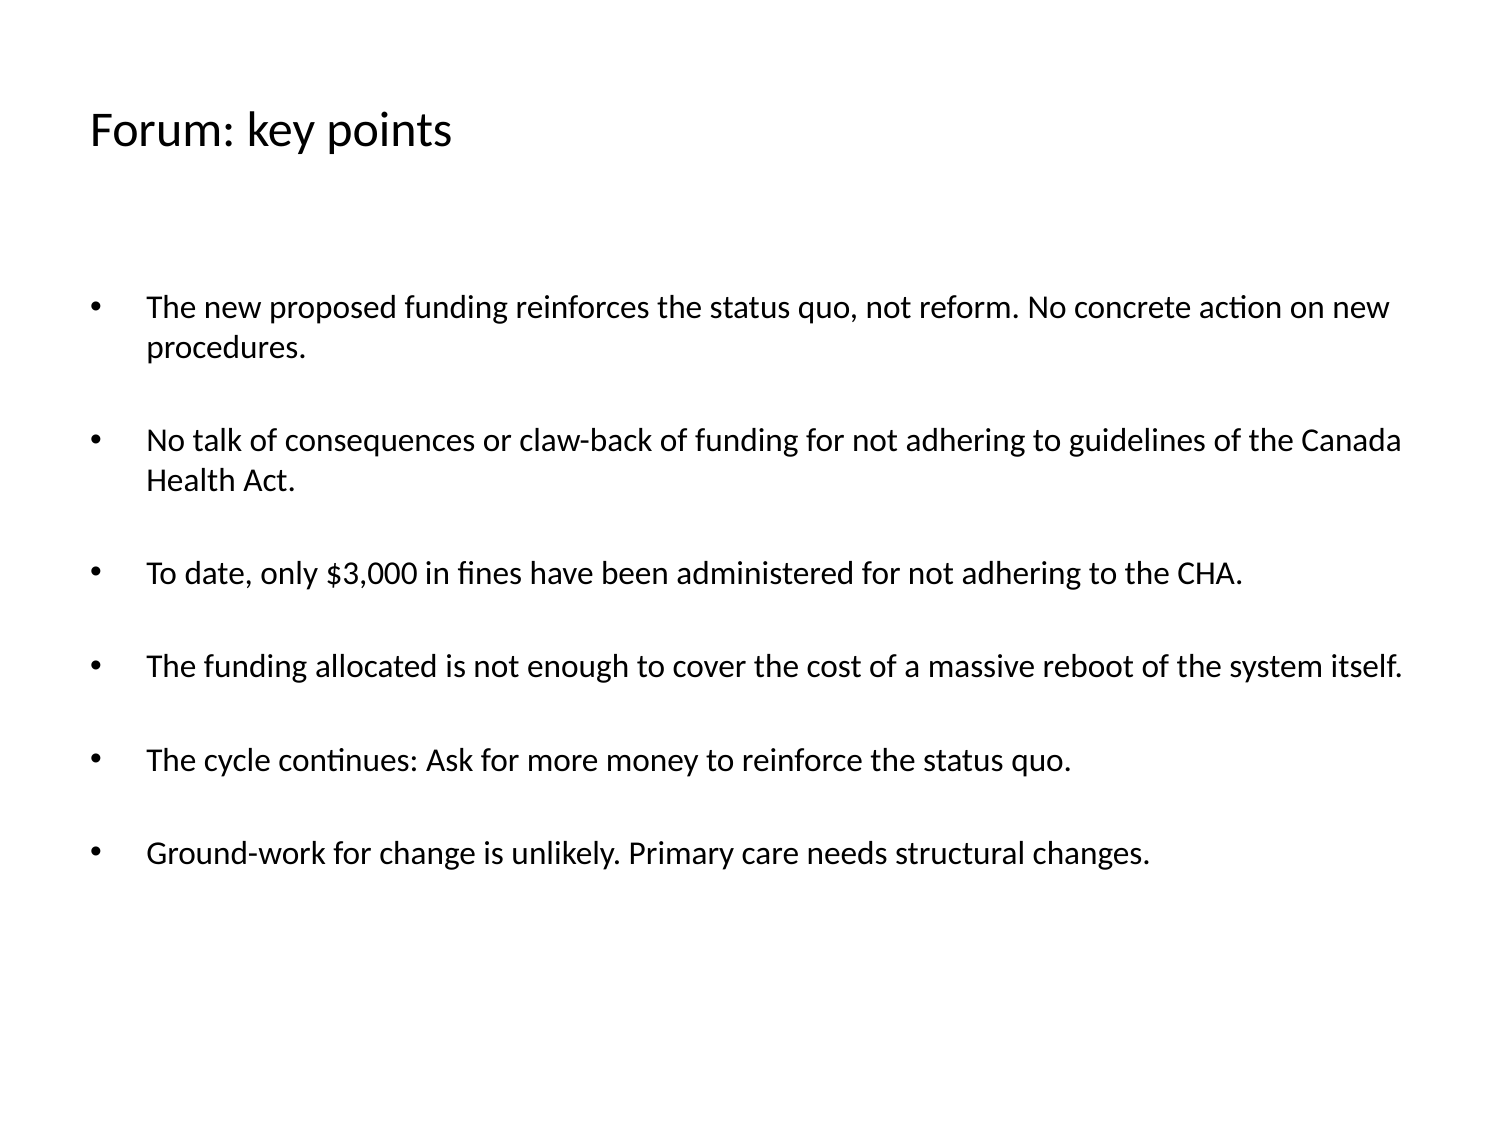

# Forum: key points

The new proposed funding reinforces the status quo, not reform. No concrete action on new procedures.

No talk of consequences or claw-back of funding for not adhering to guidelines of the Canada Health Act.

To date, only $3,000 in fines have been administered for not adhering to the CHA.

The funding allocated is not enough to cover the cost of a massive reboot of the system itself.

The cycle continues: Ask for more money to reinforce the status quo.

Ground-work for change is unlikely. Primary care needs structural changes.